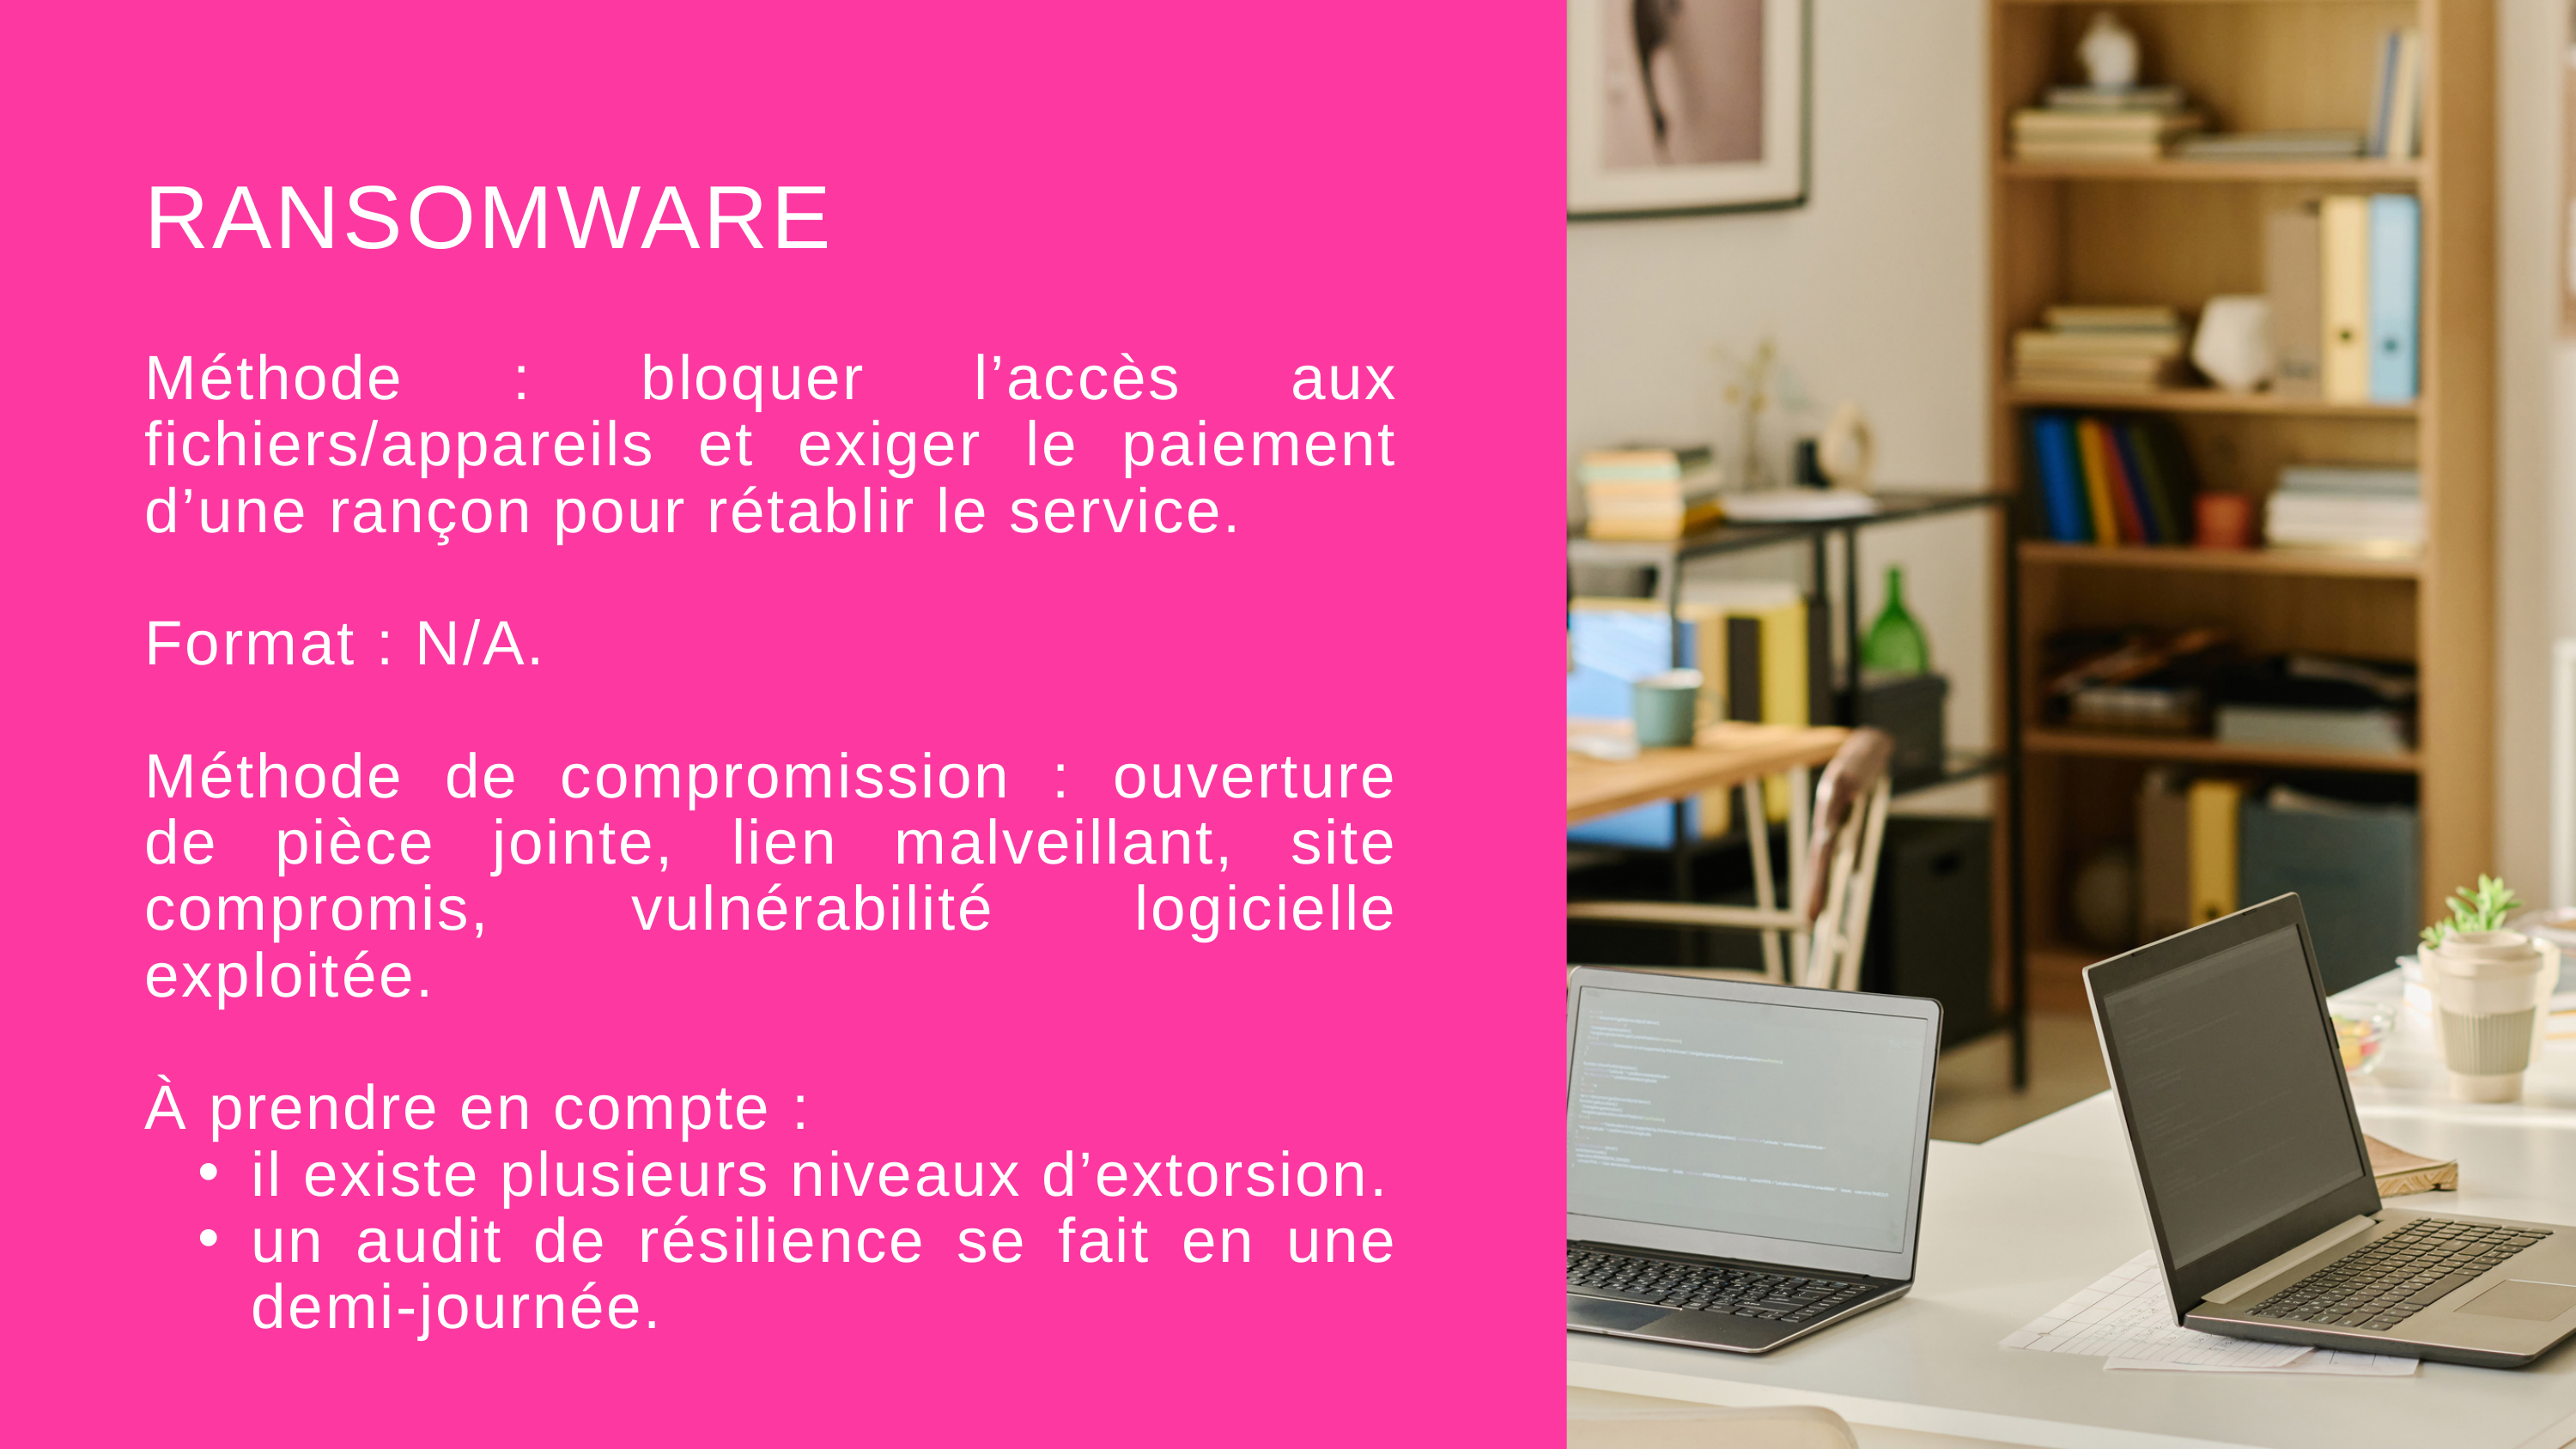

RANSOMWARE
Méthode : bloquer l’accès aux fichiers/appareils et exiger le paiement d’une rançon pour rétablir le service.

Format : N/A.

Méthode de compromission : ouverture de pièce jointe, lien malveillant, site compromis, vulnérabilité logicielle exploitée.

À prendre en compte :
il existe plusieurs niveaux d’extorsion.
un audit de résilience se fait en une demi-journée.